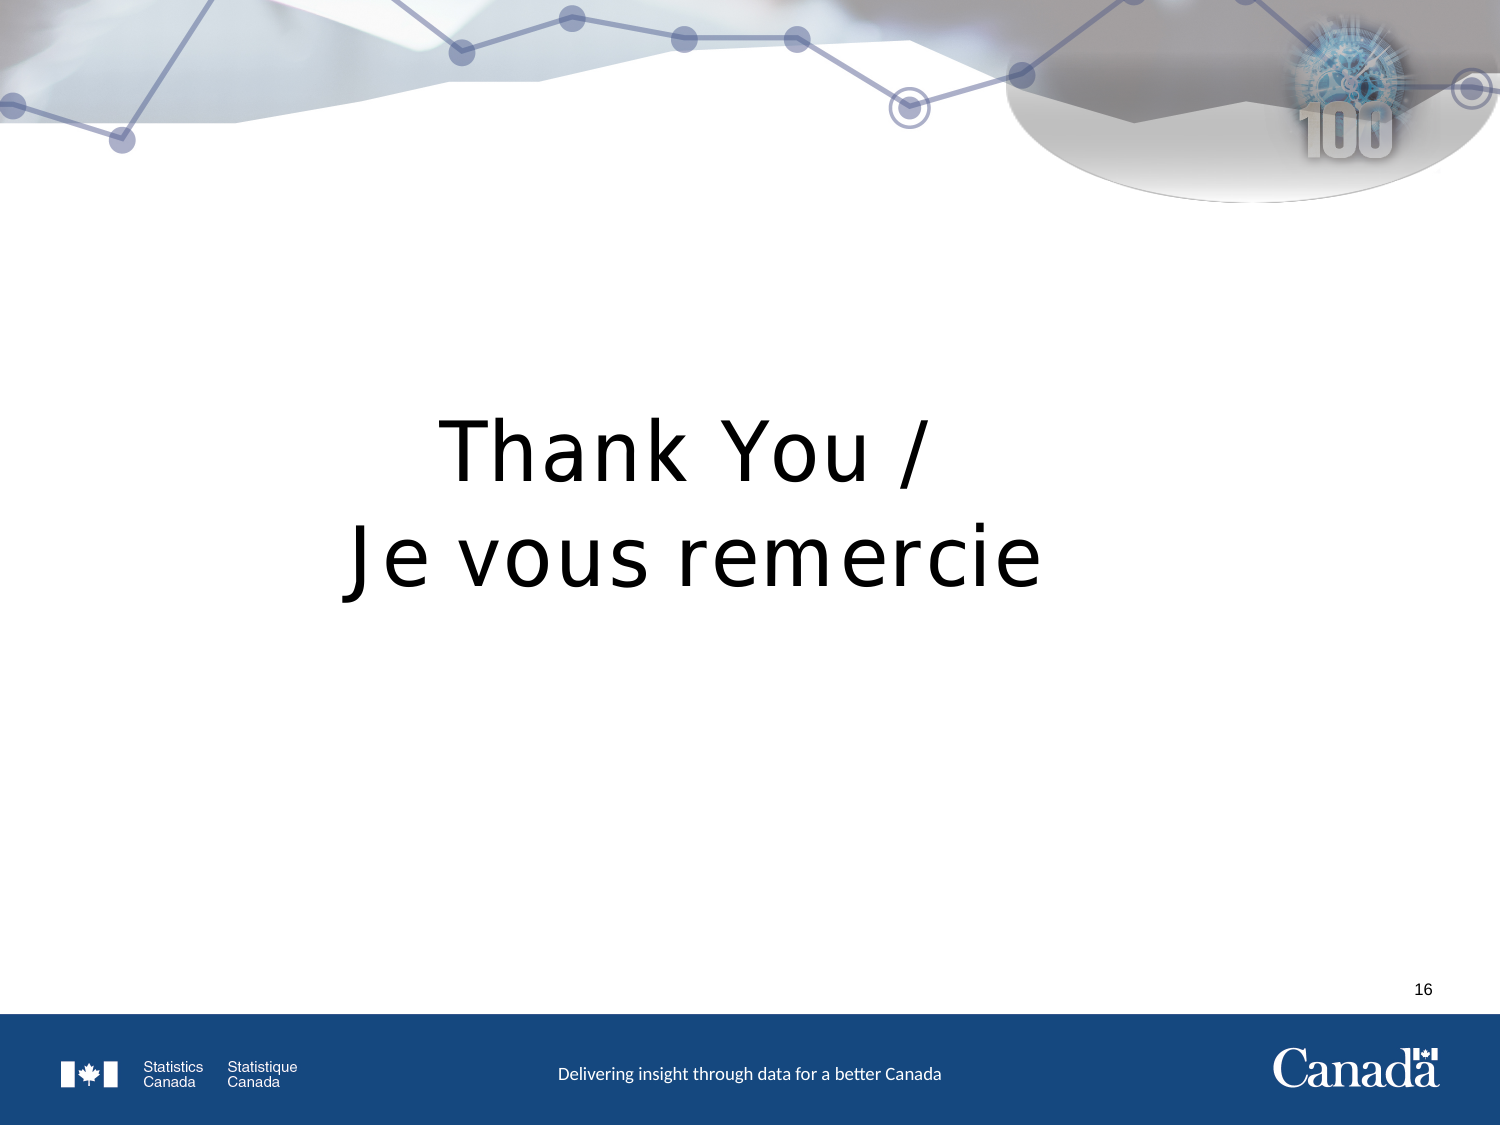

Thank You /
Je vous remercie

16